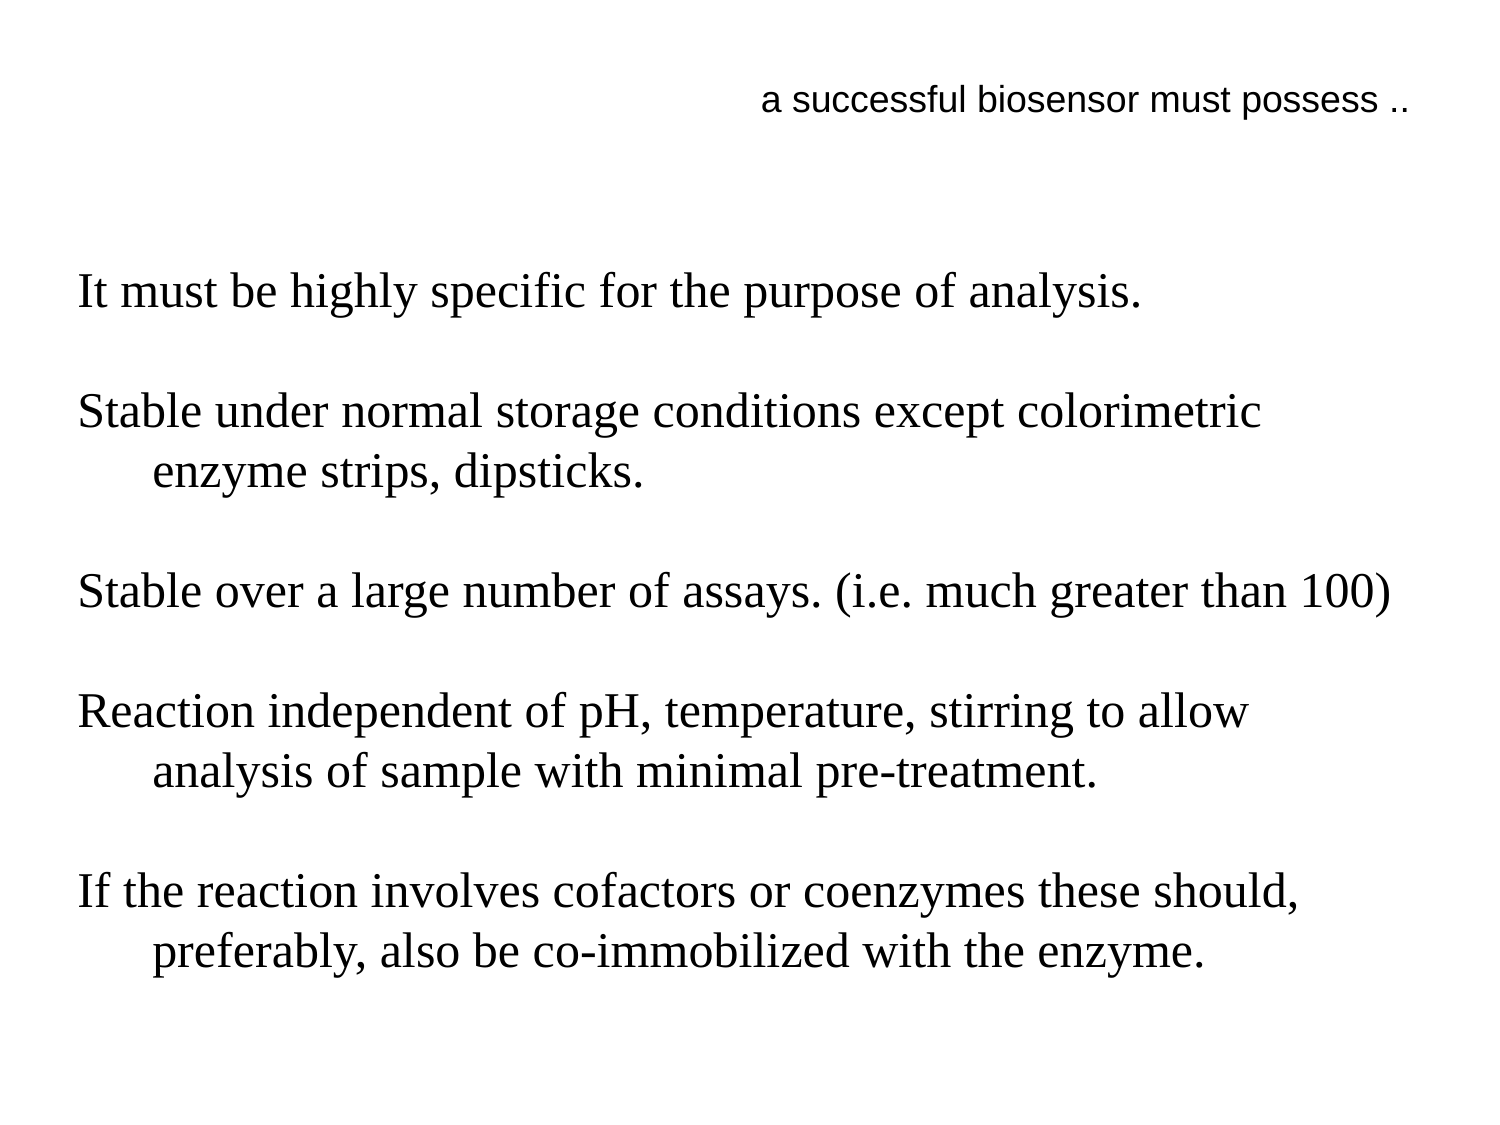

a successful biosensor must possess ..
It must be highly specific for the purpose of analysis.

Stable under normal storage conditions except colorimetric enzyme strips, dipsticks.

Stable over a large number of assays. (i.e. much greater than 100)

Reaction independent of pH, temperature, stirring to allow analysis of sample with minimal pre-treatment.

If the reaction involves cofactors or coenzymes these should, preferably, also be co-immobilized with the enzyme.